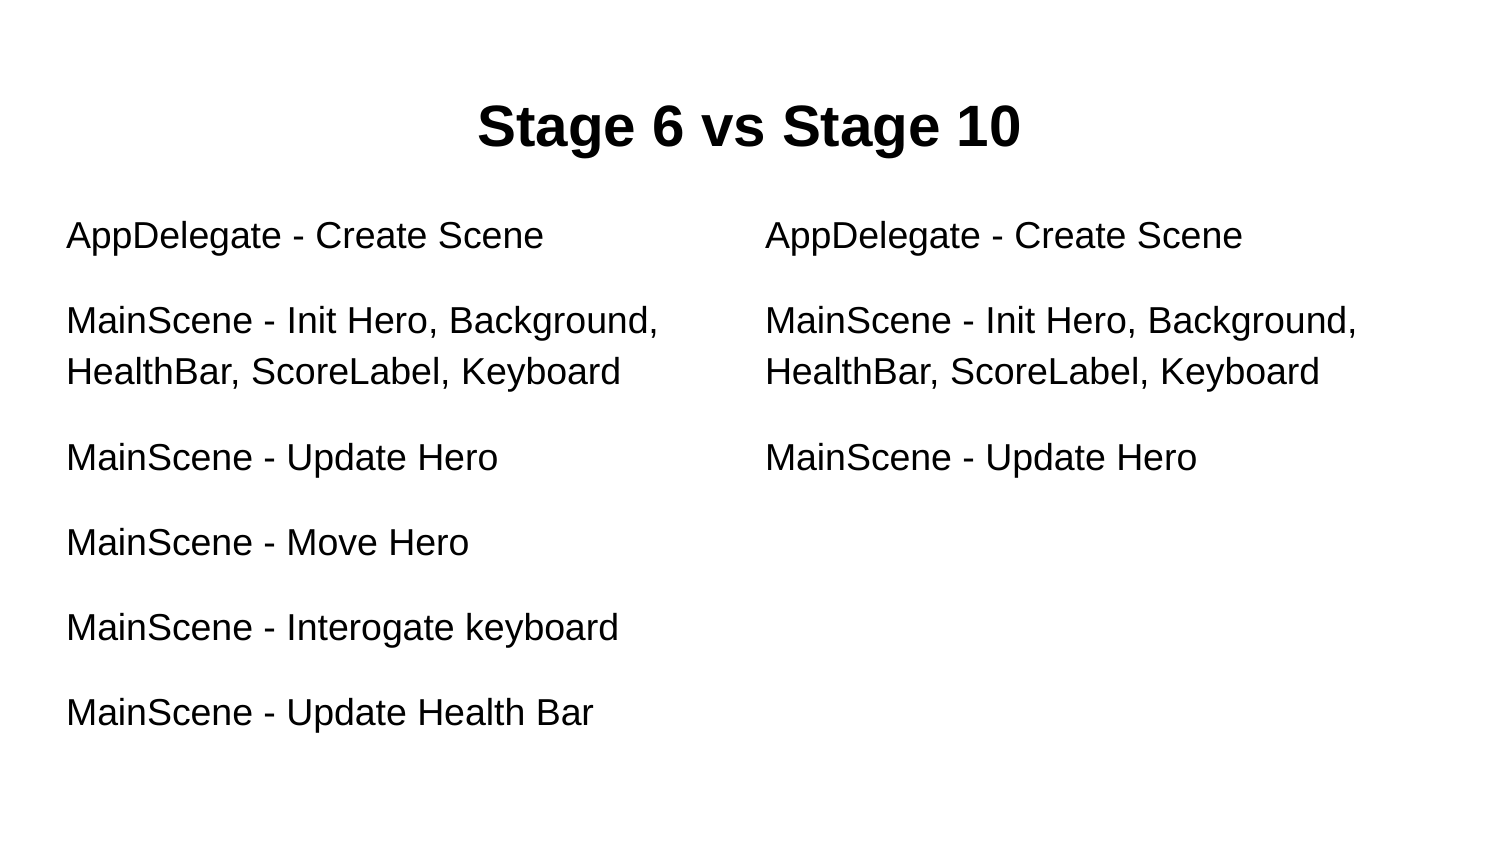

# Stage 6 vs Stage 10
AppDelegate - Create Scene
MainScene - Init Hero, Background, HealthBar, ScoreLabel, Keyboard
MainScene - Update Hero
MainScene - Move Hero
MainScene - Interogate keyboard
MainScene - Update Health Bar

AppDelegate - Create Scene
MainScene - Init Hero, Background, HealthBar, ScoreLabel, Keyboard
MainScene - Update Hero